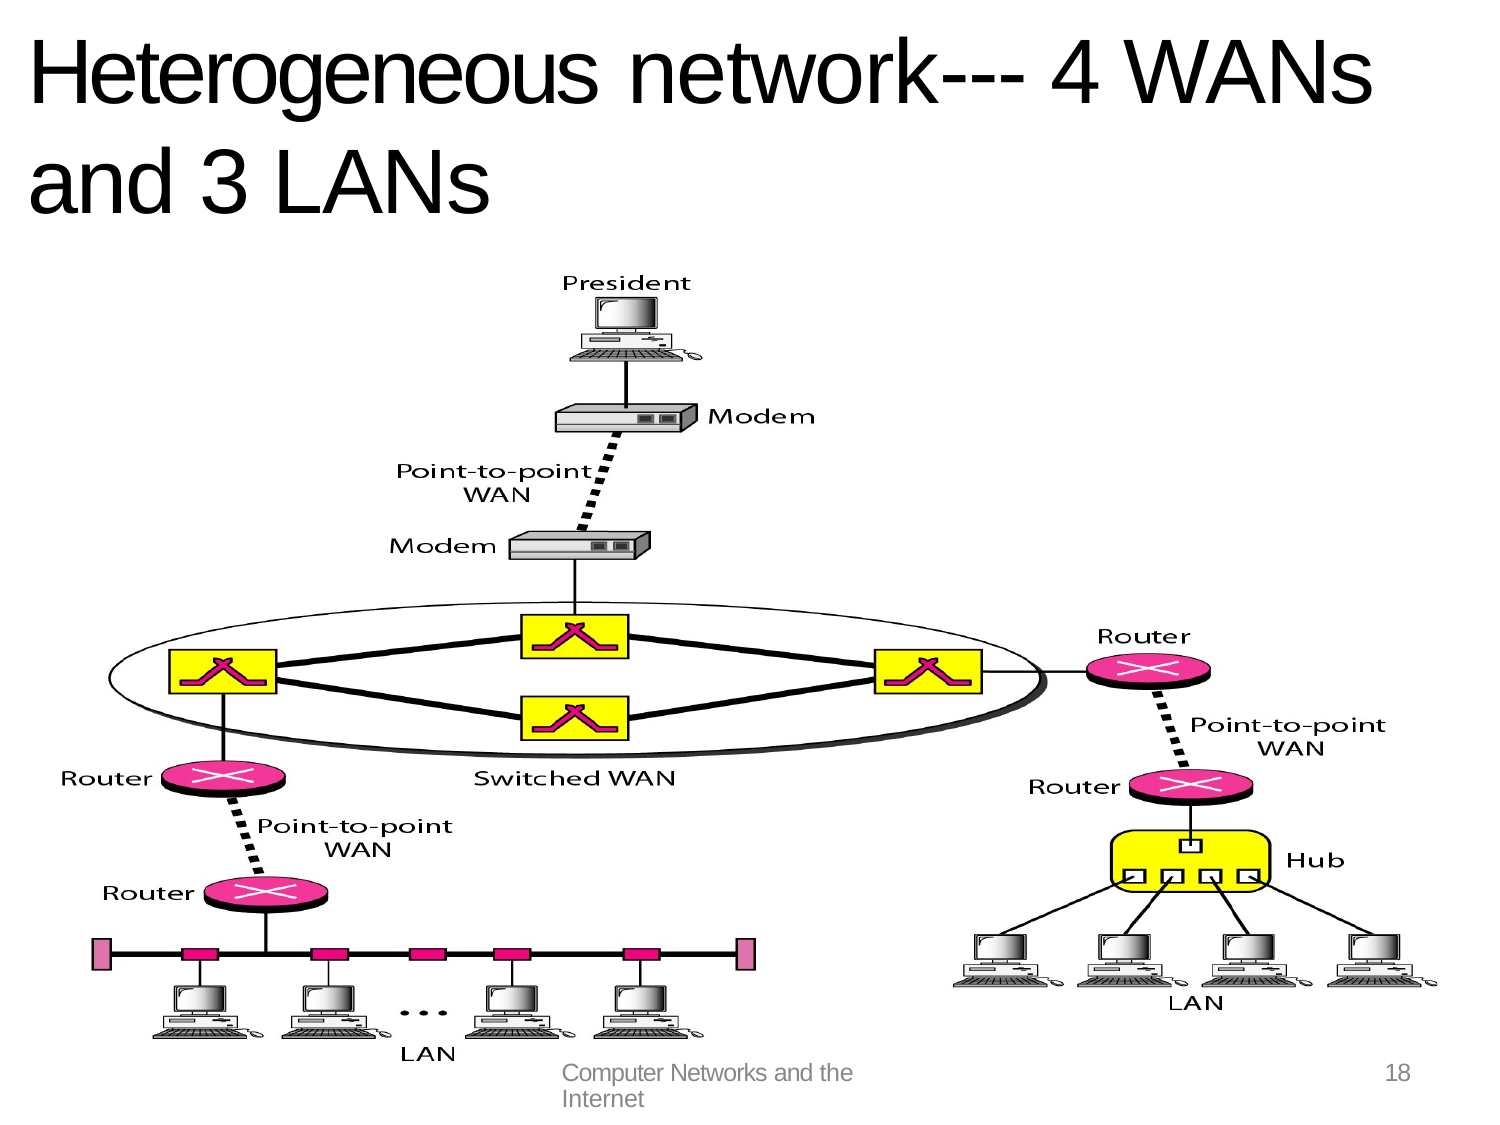

# Heterogeneous network--- 4 WANs  and 3 LANs

Computer Networks and the Internet
18